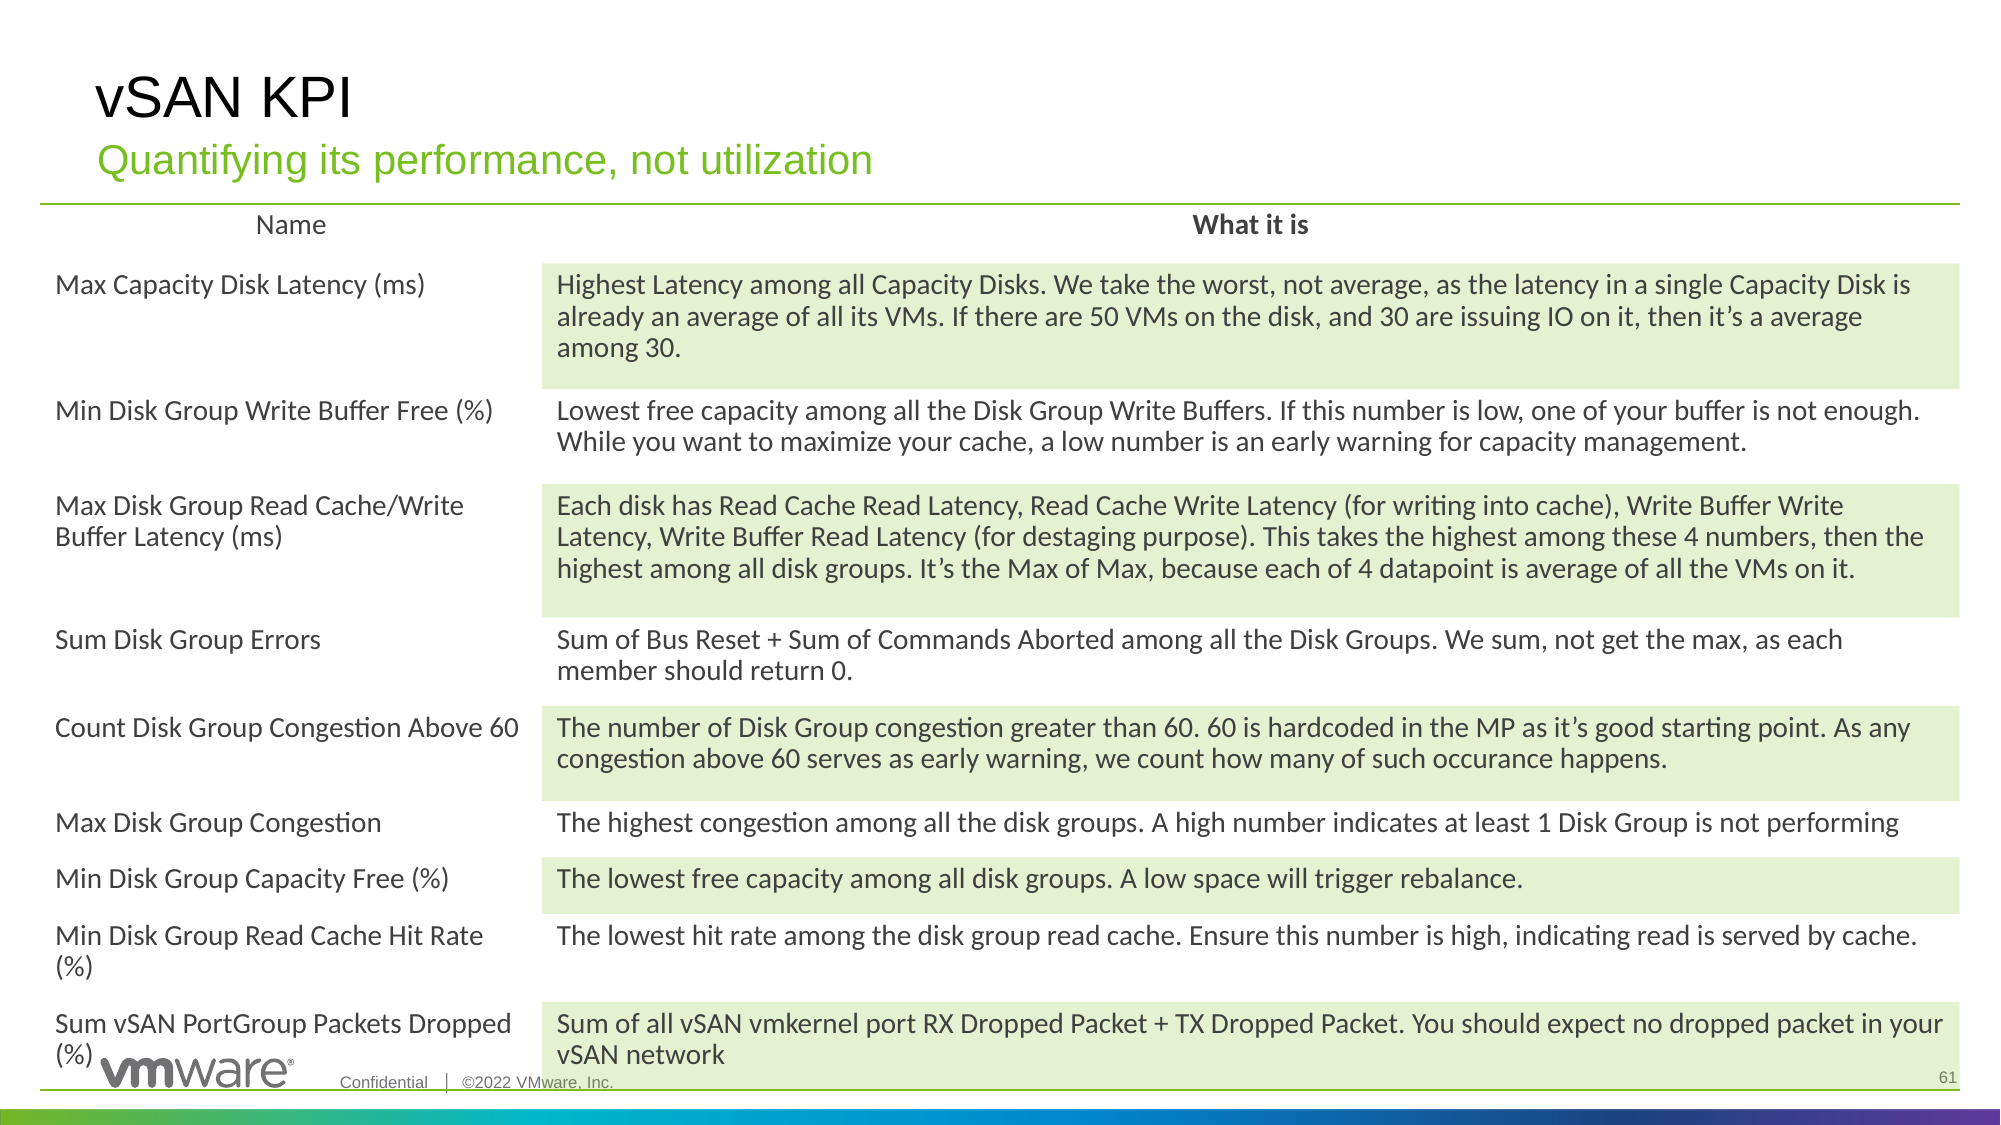

# vSAN KPI
Quantifying its performance, not utilization
| Name | What it is |
| --- | --- |
| Max Capacity Disk Latency (ms) | Highest Latency among all Capacity Disks. We take the worst, not average, as the latency in a single Capacity Disk is already an average of all its VMs. If there are 50 VMs on the disk, and 30 are issuing IO on it, then it’s a average among 30. |
| Min Disk Group Write Buffer Free (%) | Lowest free capacity among all the Disk Group Write Buffers. If this number is low, one of your buffer is not enough. While you want to maximize your cache, a low number is an early warning for capacity management. |
| Max Disk Group Read Cache/Write Buffer Latency (ms) | Each disk has Read Cache Read Latency, Read Cache Write Latency (for writing into cache), Write Buffer Write Latency, Write Buffer Read Latency (for destaging purpose). This takes the highest among these 4 numbers, then the highest among all disk groups. It’s the Max of Max, because each of 4 datapoint is average of all the VMs on it. |
| Sum Disk Group Errors | Sum of Bus Reset + Sum of Commands Aborted among all the Disk Groups. We sum, not get the max, as each member should return 0. |
| Count Disk Group Congestion Above 60 | The number of Disk Group congestion greater than 60. 60 is hardcoded in the MP as it’s good starting point. As any congestion above 60 serves as early warning, we count how many of such occurance happens. |
| Max Disk Group Congestion | The highest congestion among all the disk groups. A high number indicates at least 1 Disk Group is not performing |
| Min Disk Group Capacity Free (%) | The lowest free capacity among all disk groups. A low space will trigger rebalance. |
| Min Disk Group Read Cache Hit Rate (%) | The lowest hit rate among the disk group read cache. Ensure this number is high, indicating read is served by cache. |
| Sum vSAN PortGroup Packets Dropped (%) | Sum of all vSAN vmkernel port RX Dropped Packet + TX Dropped Packet. You should expect no dropped packet in your vSAN network |